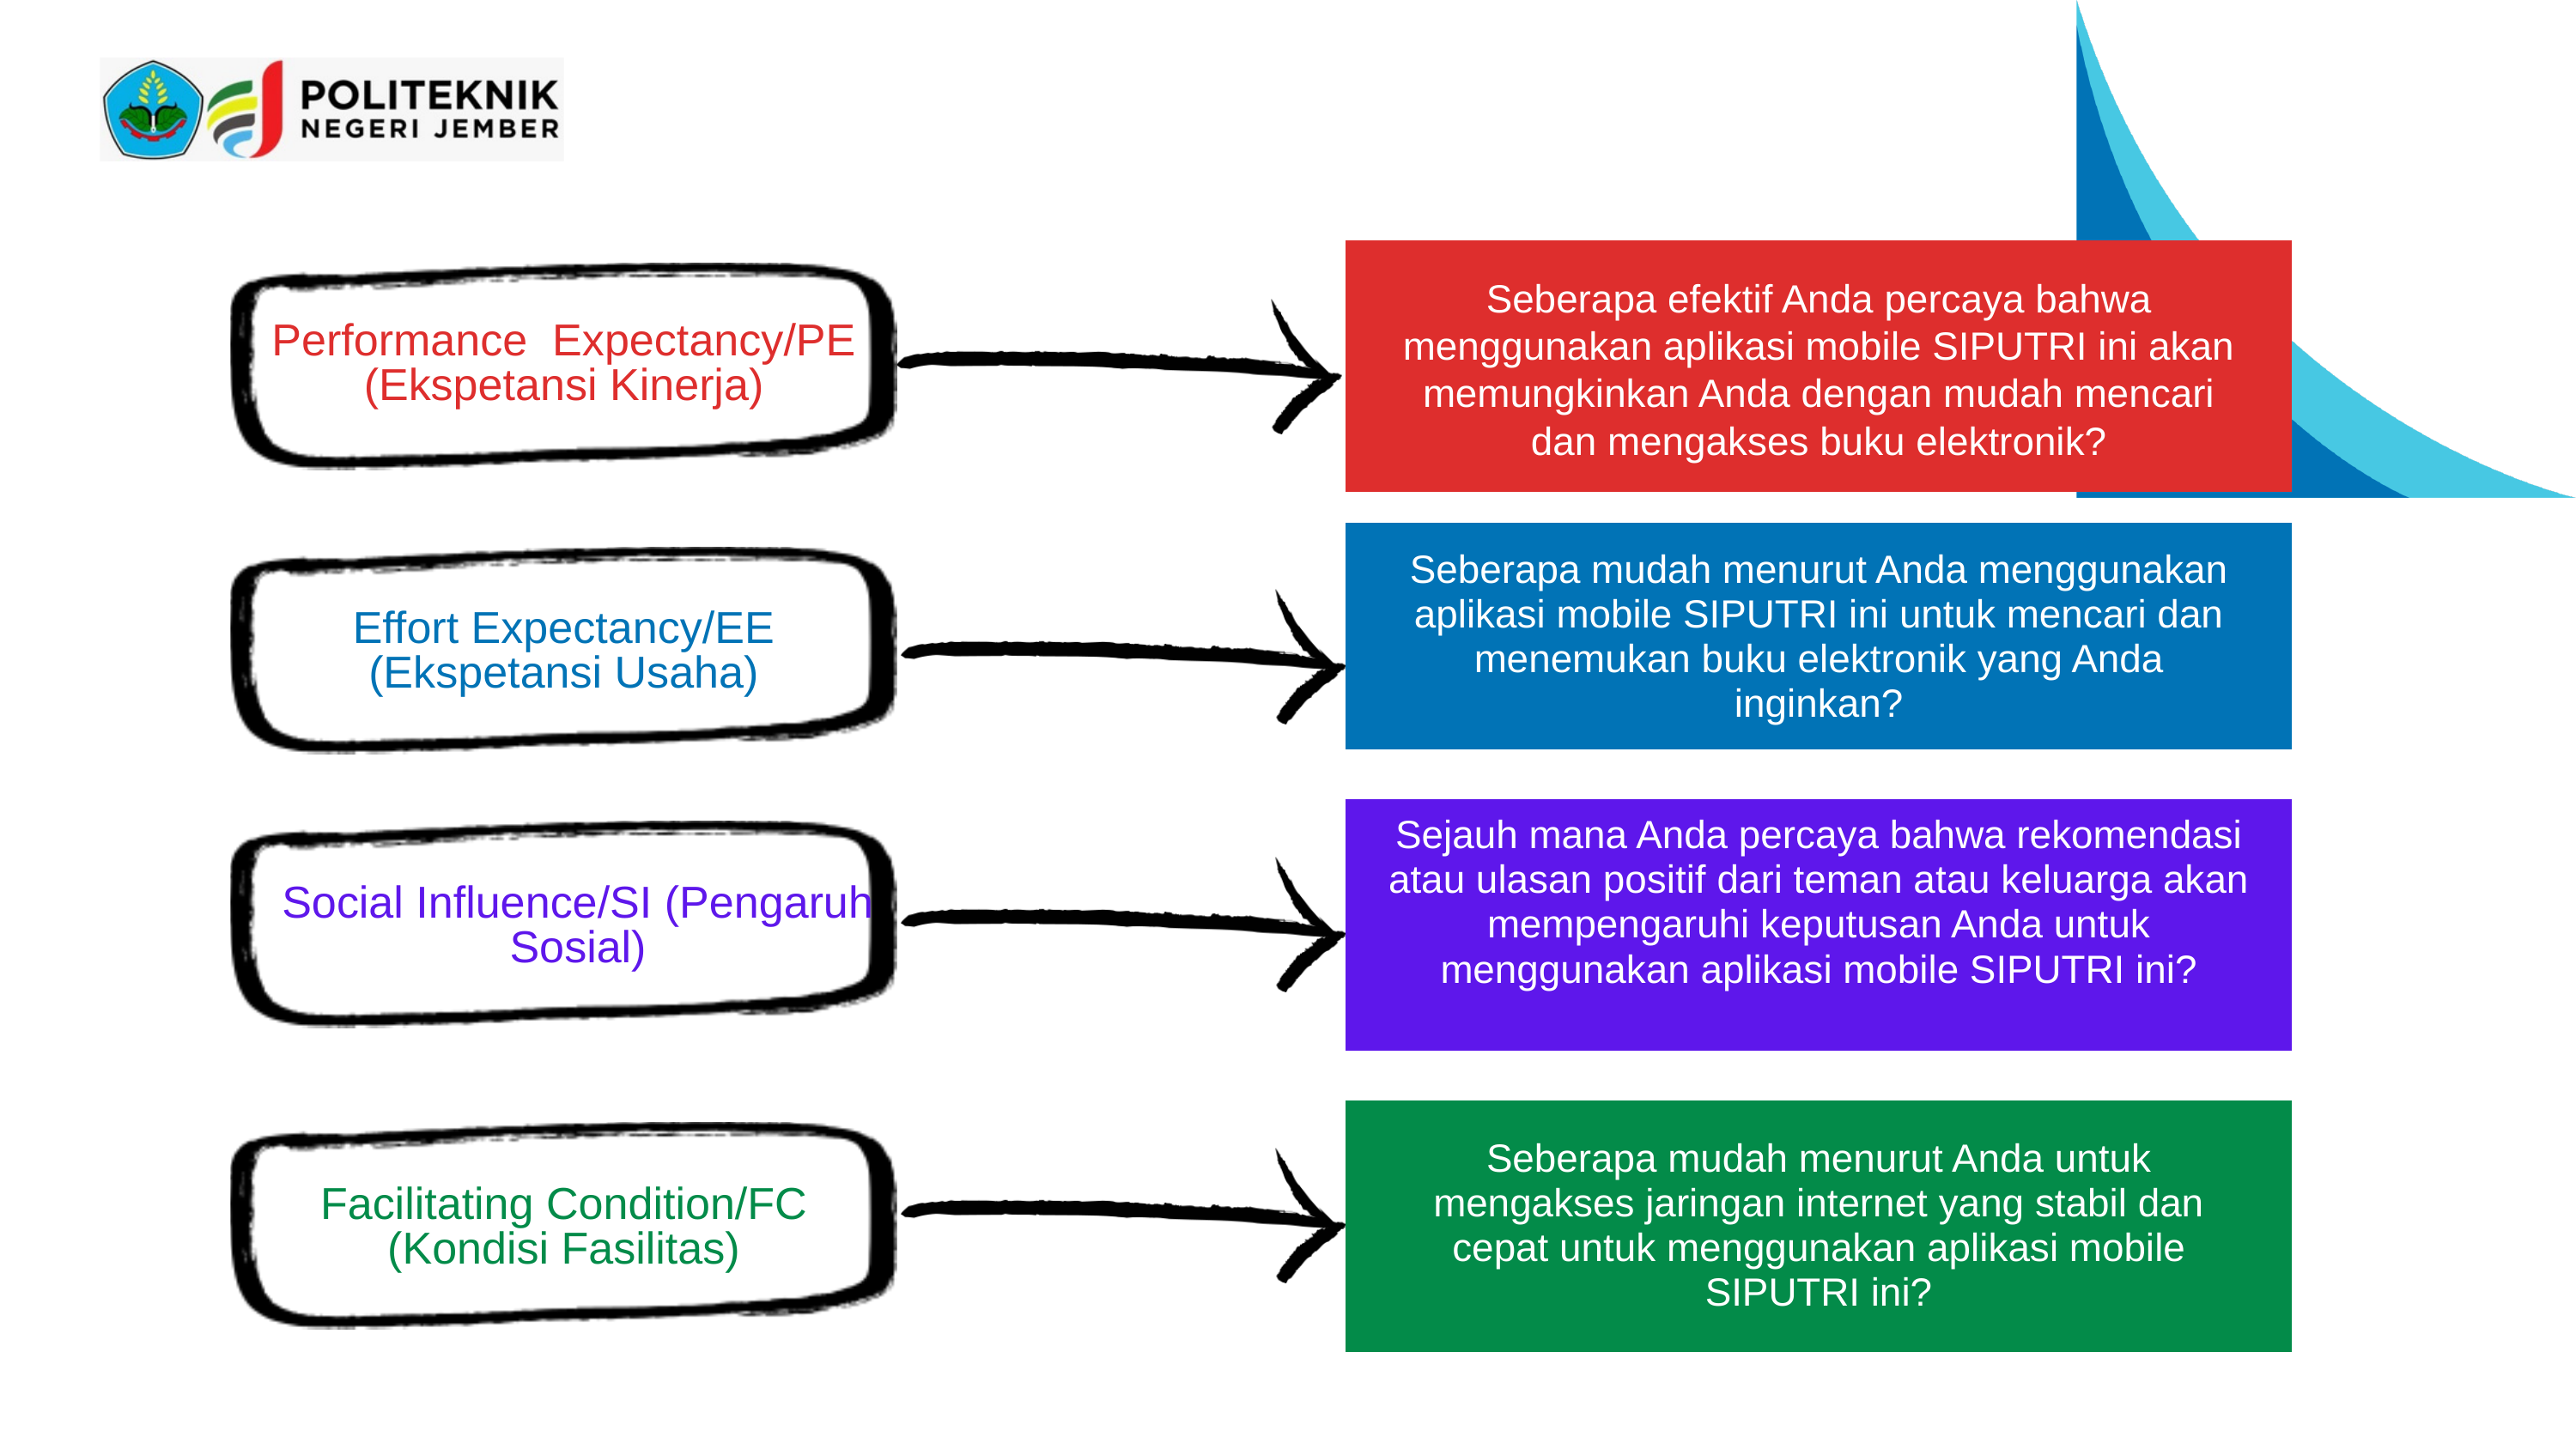

Seberapa efektif Anda percaya bahwa menggunakan aplikasi mobile SIPUTRI ini akan memungkinkan Anda dengan mudah mencari dan mengakses buku elektronik?

Performance  Expectancy/PE (Ekspetansi Kinerja)

Seberapa mudah menurut Anda menggunakan aplikasi mobile SIPUTRI ini untuk mencari dan menemukan buku elektronik yang Anda inginkan?

Effort Expectancy/EE (Ekspetansi Usaha)

Sejauh mana Anda percaya bahwa rekomendasi atau ulasan positif dari teman atau keluarga akan mempengaruhi keputusan Anda untuk menggunakan aplikasi mobile SIPUTRI ini?

Social Influence/SI (Pengaruh Sosial)

Facilitating Condition/FC (Kondisi Fasilitas)
Seberapa mudah menurut Anda untuk mengakses jaringan internet yang stabil dan cepat untuk menggunakan aplikasi mobile SIPUTRI ini?